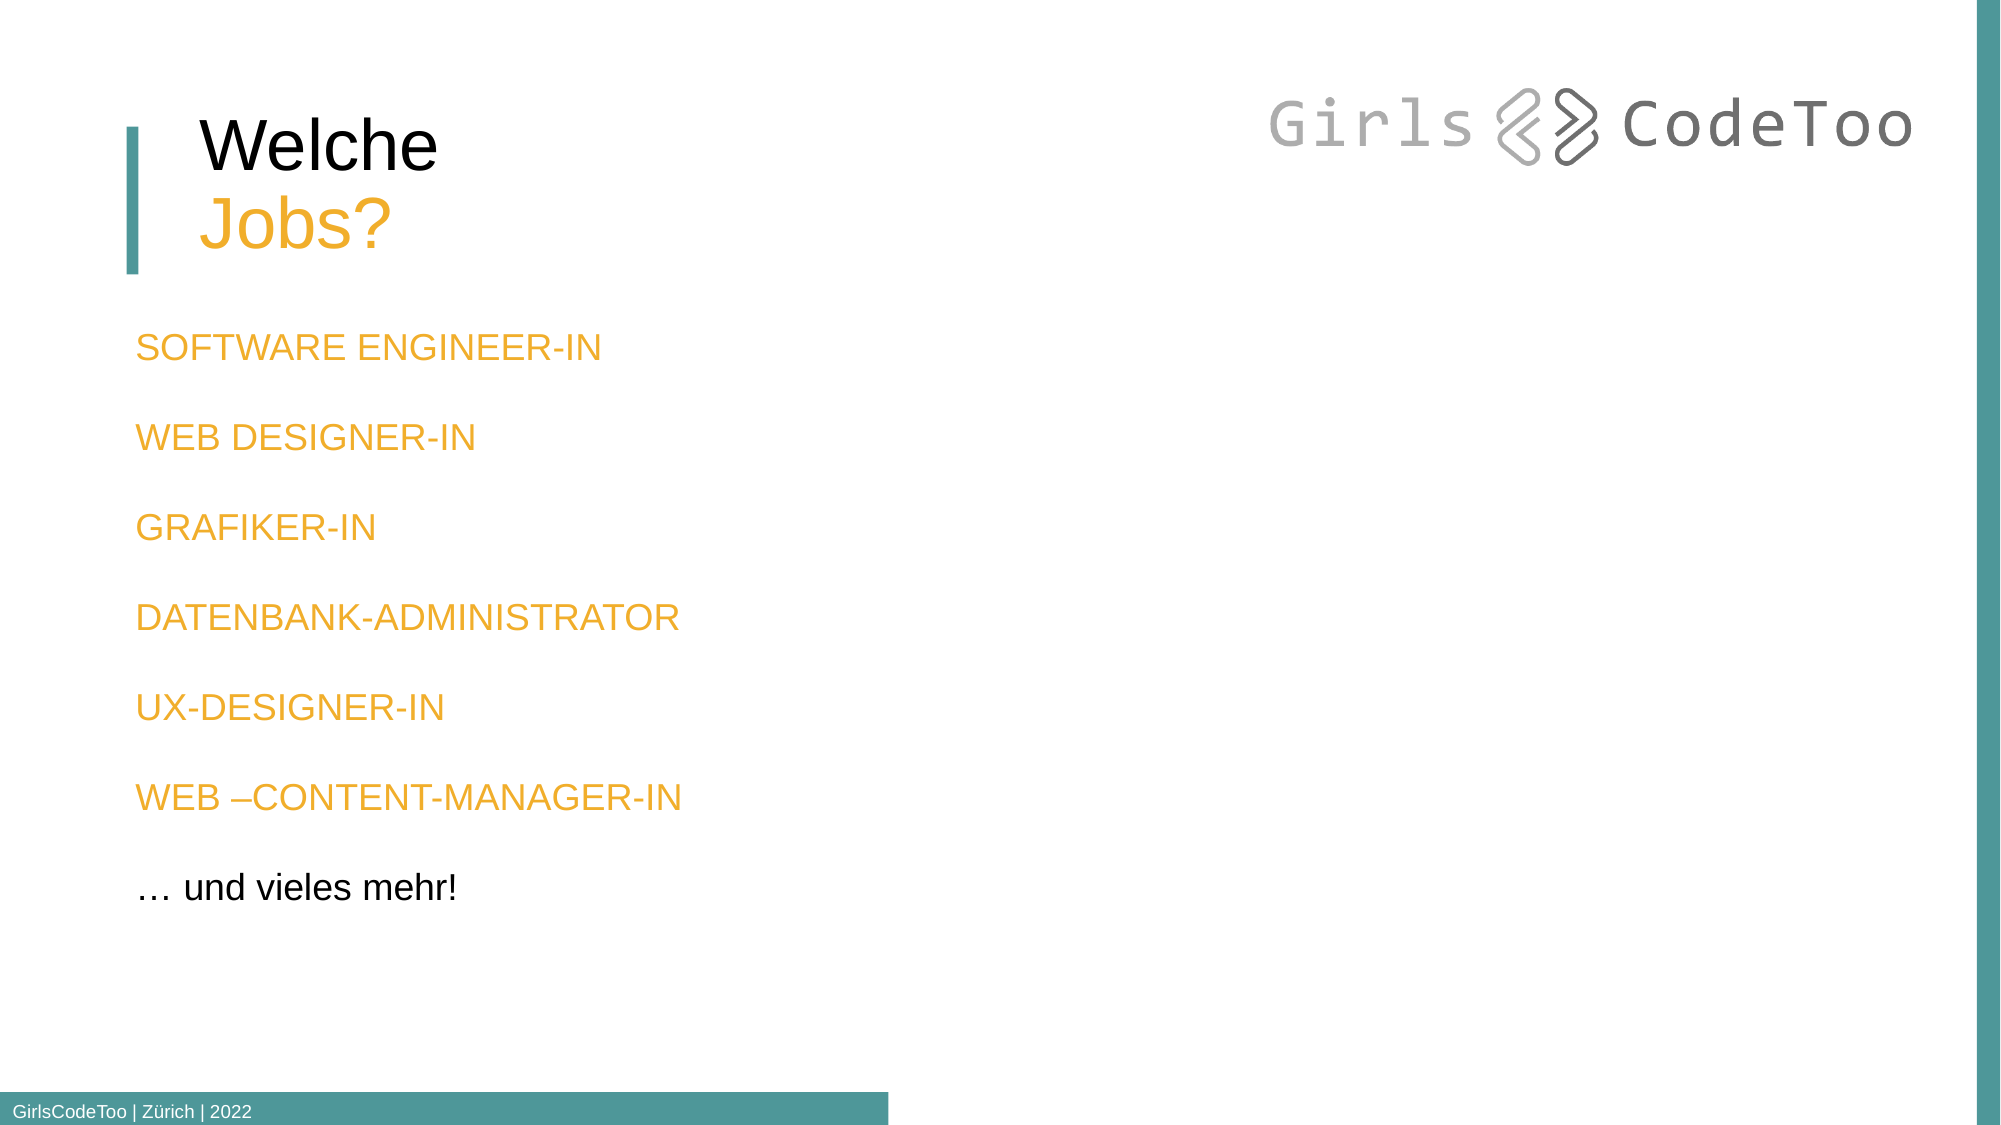

# Welche Jobs?
SOFTWARE ENGINEER-IN

WEB DESIGNER-IN

GRAFIKER-IN

DATENBANK-ADMINISTRATOR

UX-DESIGNER-IN

WEB –CONTENT-MANAGER-IN

… und vieles mehr!